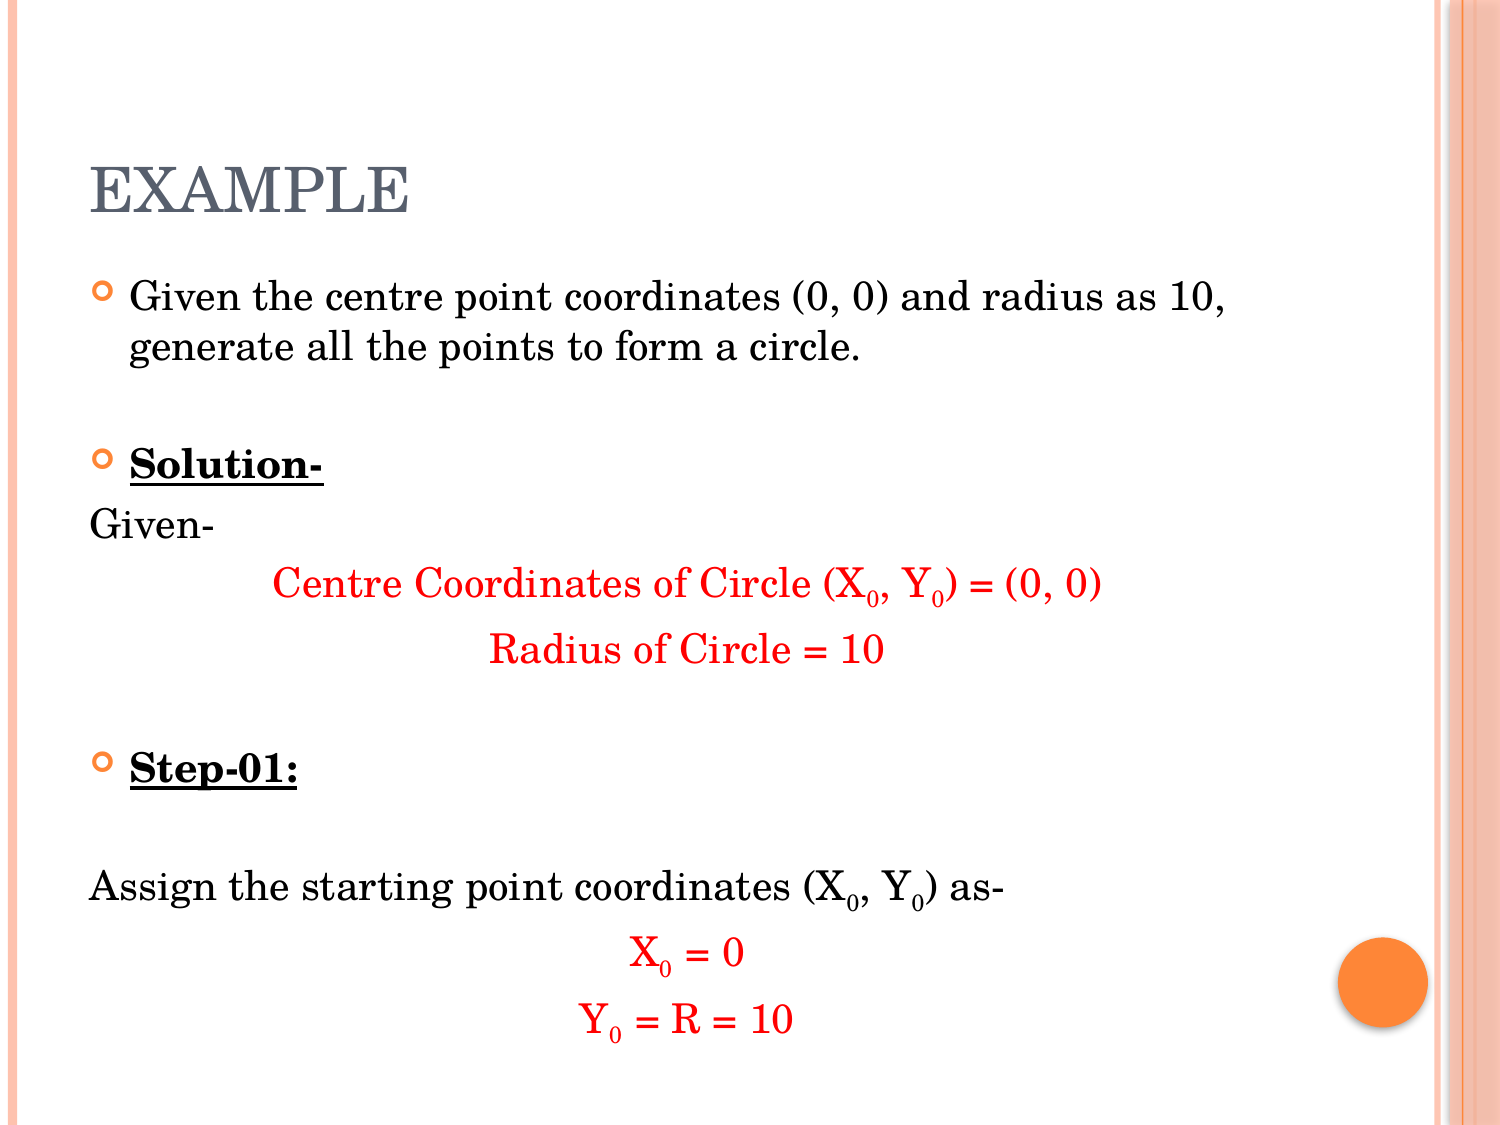

# example
Given the centre point coordinates (0, 0) and radius as 10, generate all the points to form a circle.

Solution-
Given-
Centre Coordinates of Circle (X0, Y0) = (0, 0)
Radius of Circle = 10

Step-01:

Assign the starting point coordinates (X0, Y0) as-
X0 = 0
Y0 = R = 10